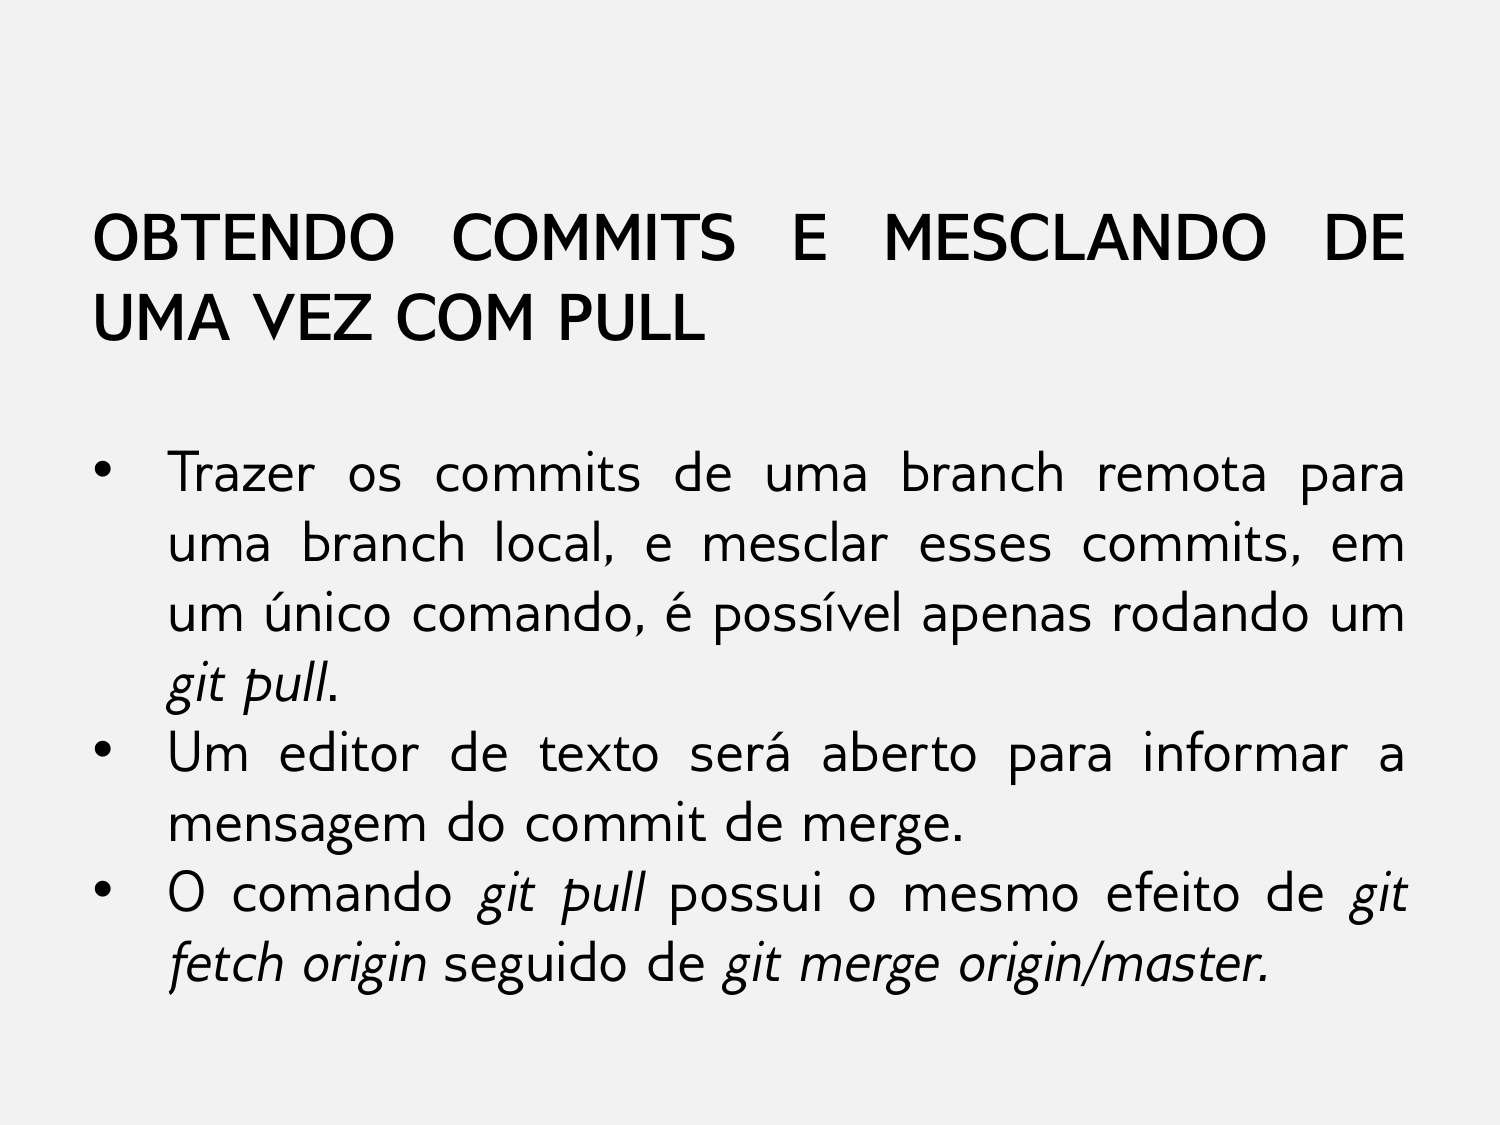

OBTENDO COMMITS E MESCLANDO DE UMA VEZ COM PULL

Trazer os commits de uma branch remota para uma branch local, e mesclar esses commits, em um único comando, é possível apenas rodando um git pull.
Um editor de texto será aberto para informar a mensagem do commit de merge.
O comando git pull possui o mesmo efeito de git fetch origin seguido de git merge origin/master.